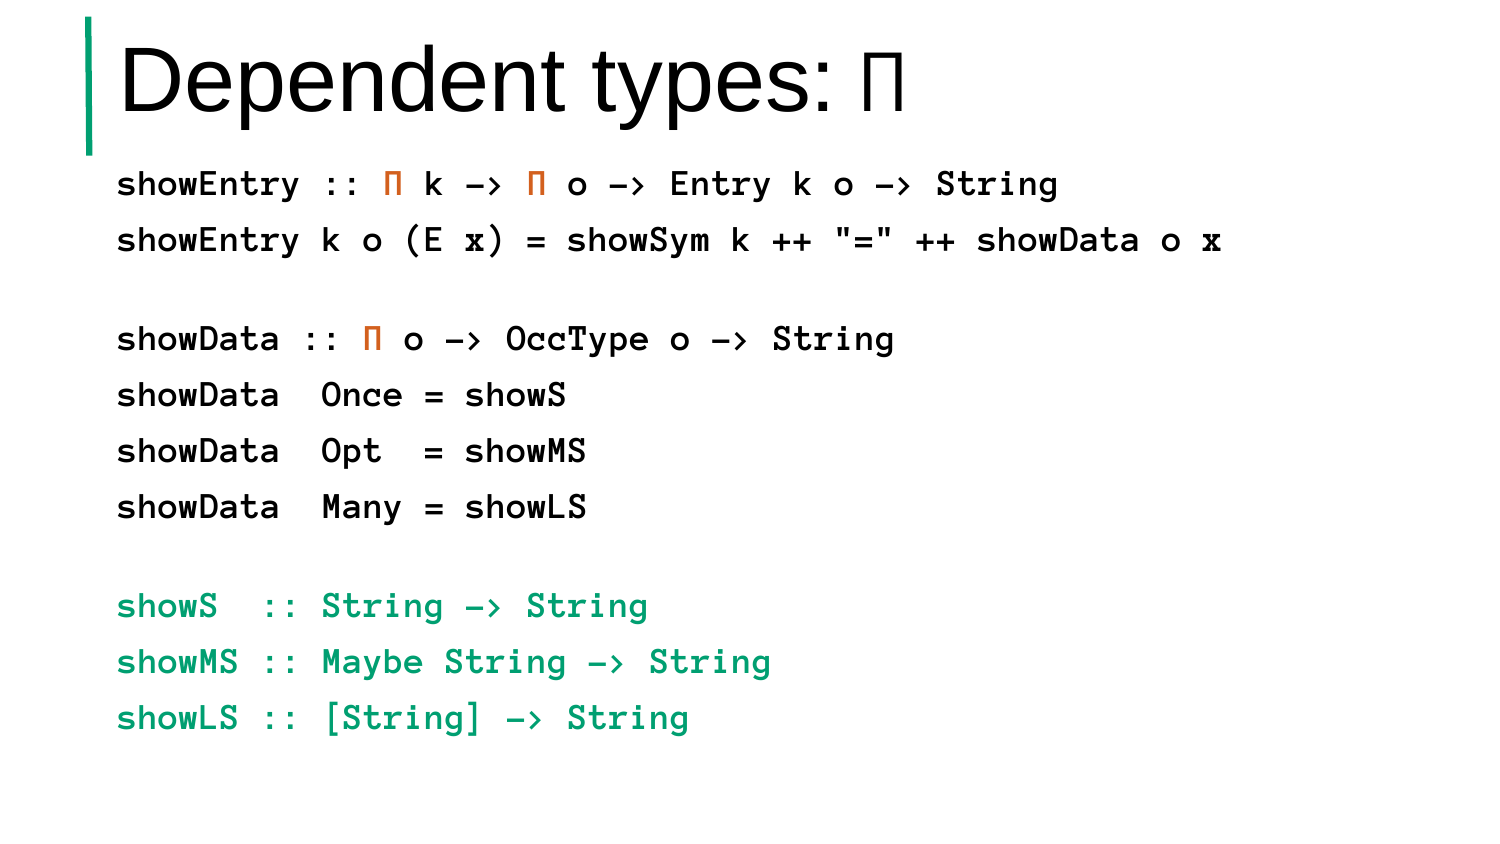

# Dependent types: Π
showEntry :: Π k -> Π o -> Entry k o -> String
showEntry k o (E x) = showSym k ++ "=" ++ showData o x

showData :: Π o -> OccType o -> String
showData  Once = showS
showData  Opt  = showMS
showData  Many = showLS

showS  :: String -> String
showMS :: Maybe String -> String
showLS :: [String] -> String